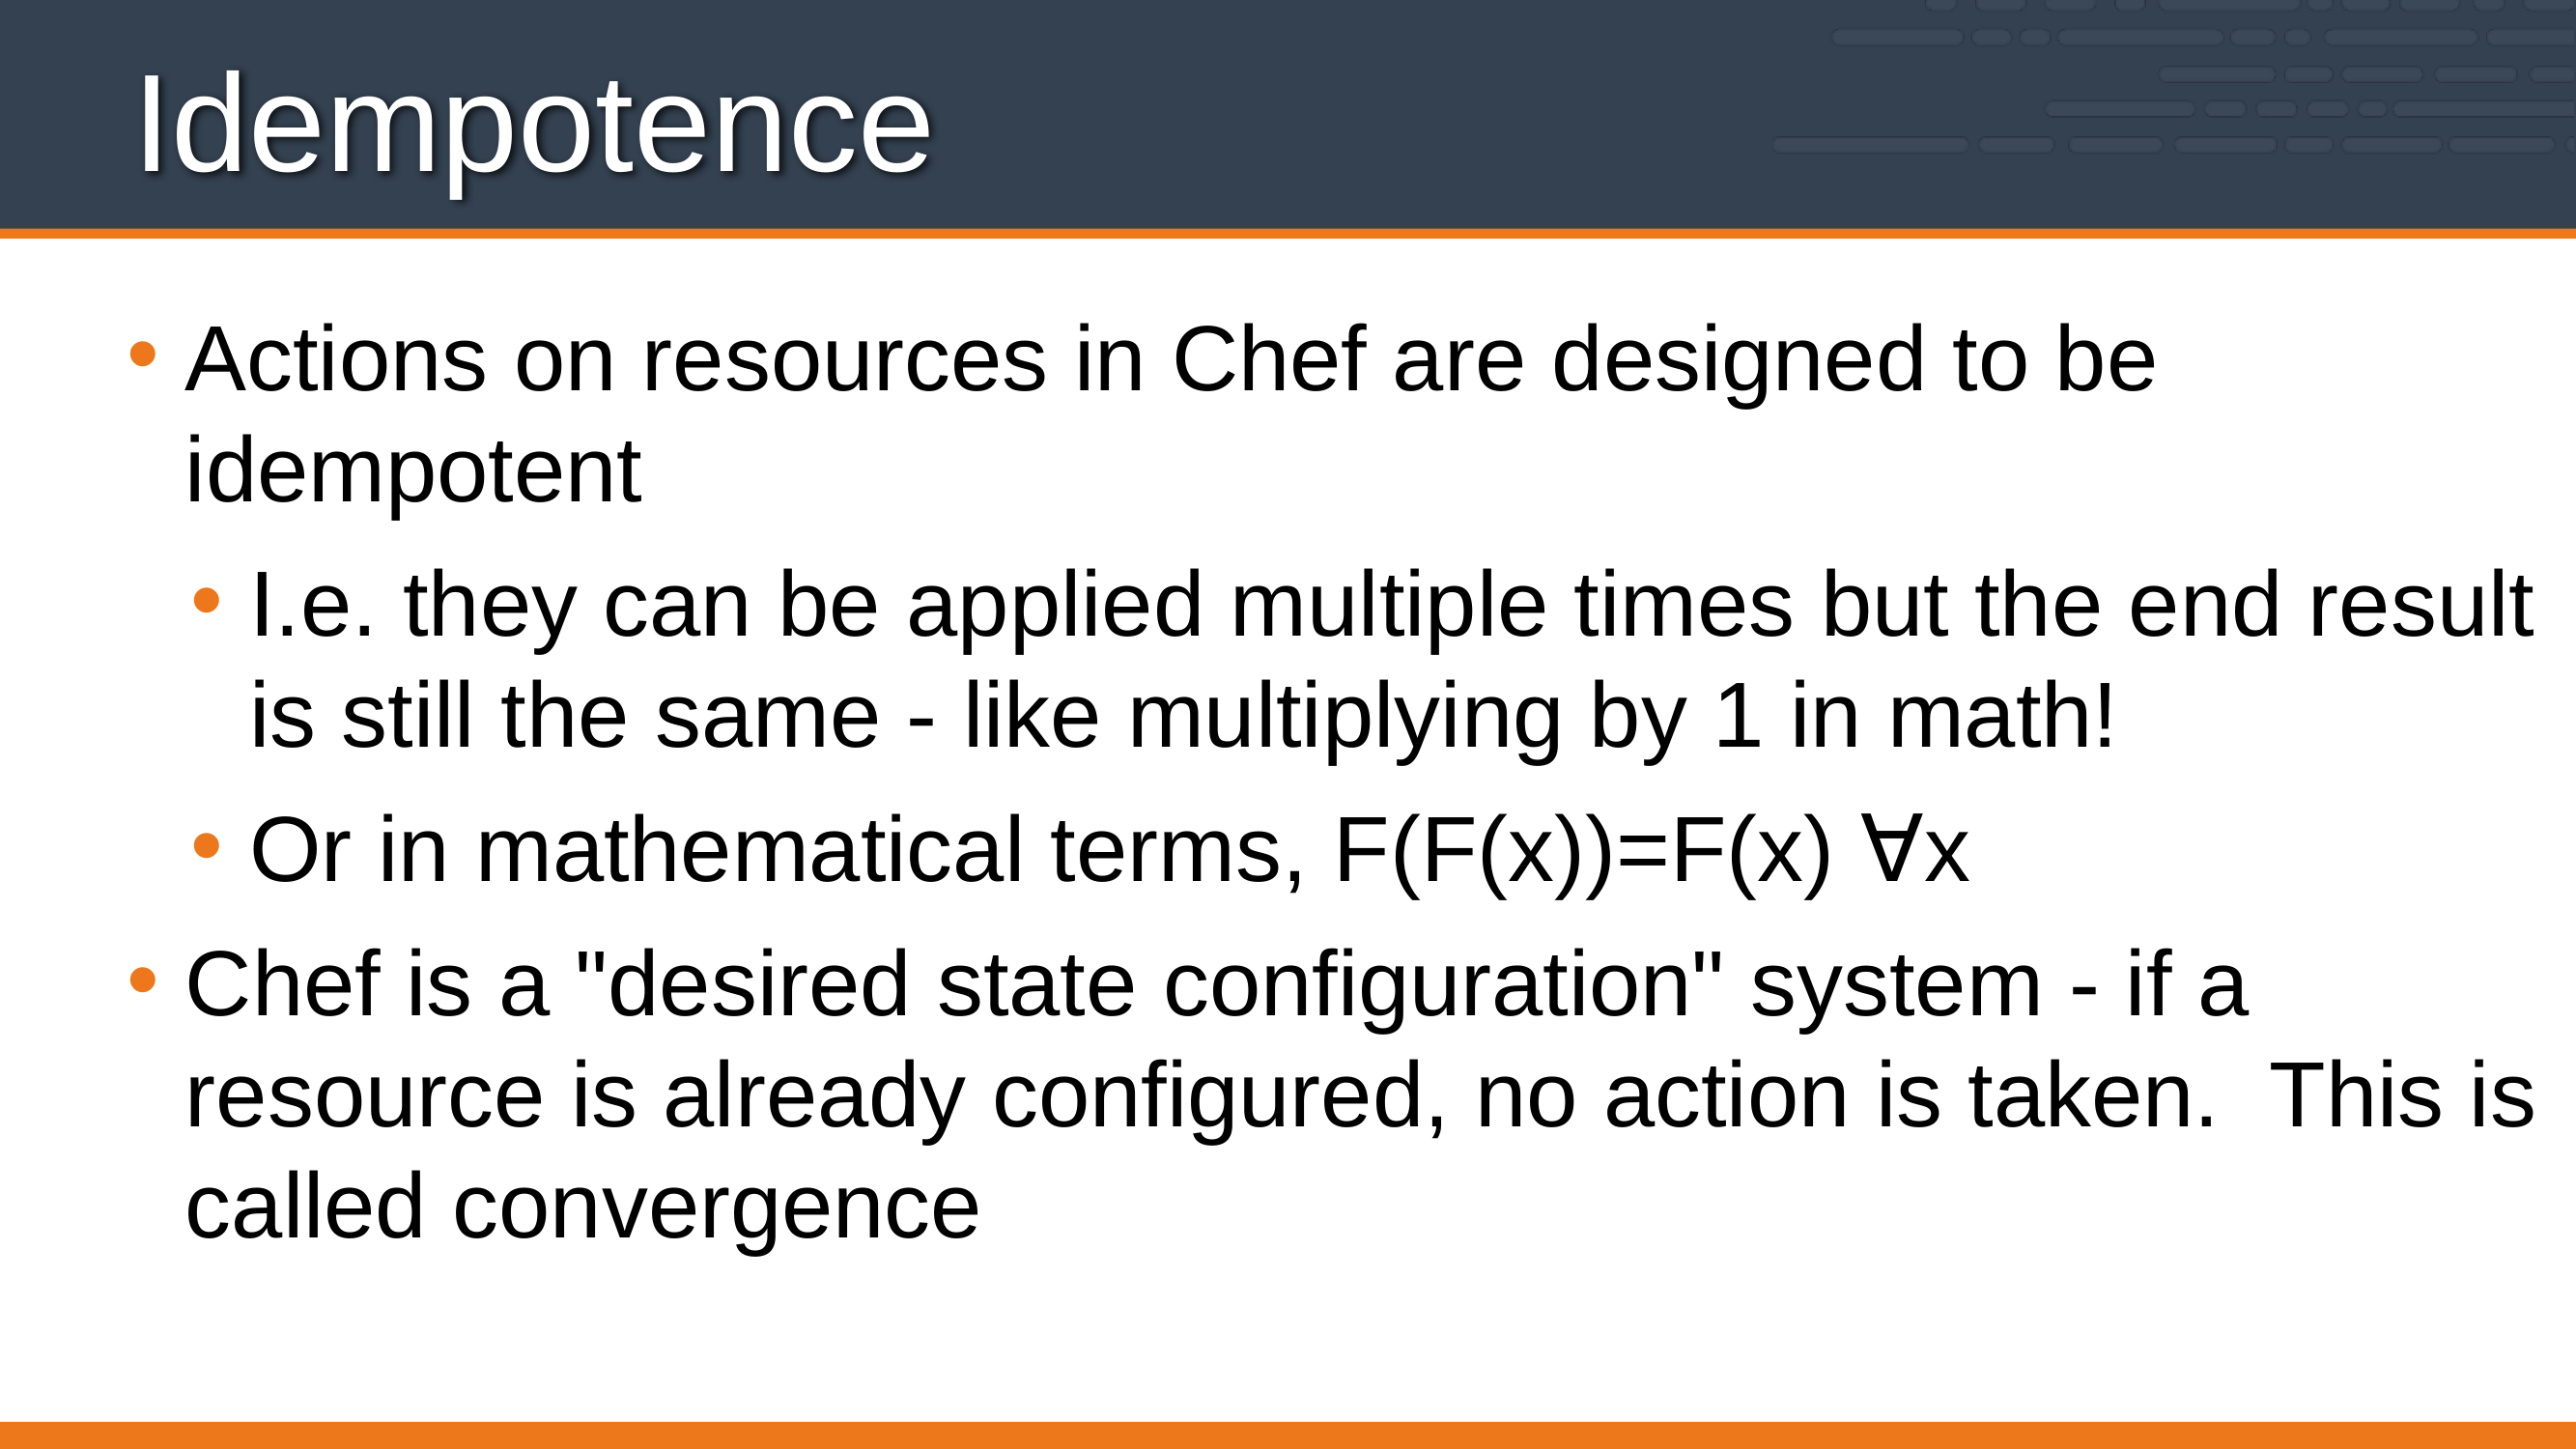

# Idempotence
Actions on resources in Chef are designed to be idempotent
I.e. they can be applied multiple times but the end result is still the same - like multiplying by 1 in math!
Or in mathematical terms, F(F(x))=F(x) ∀x
Chef is a "desired state configuration" system - if a resource is already configured, no action is taken.  This is called convergence